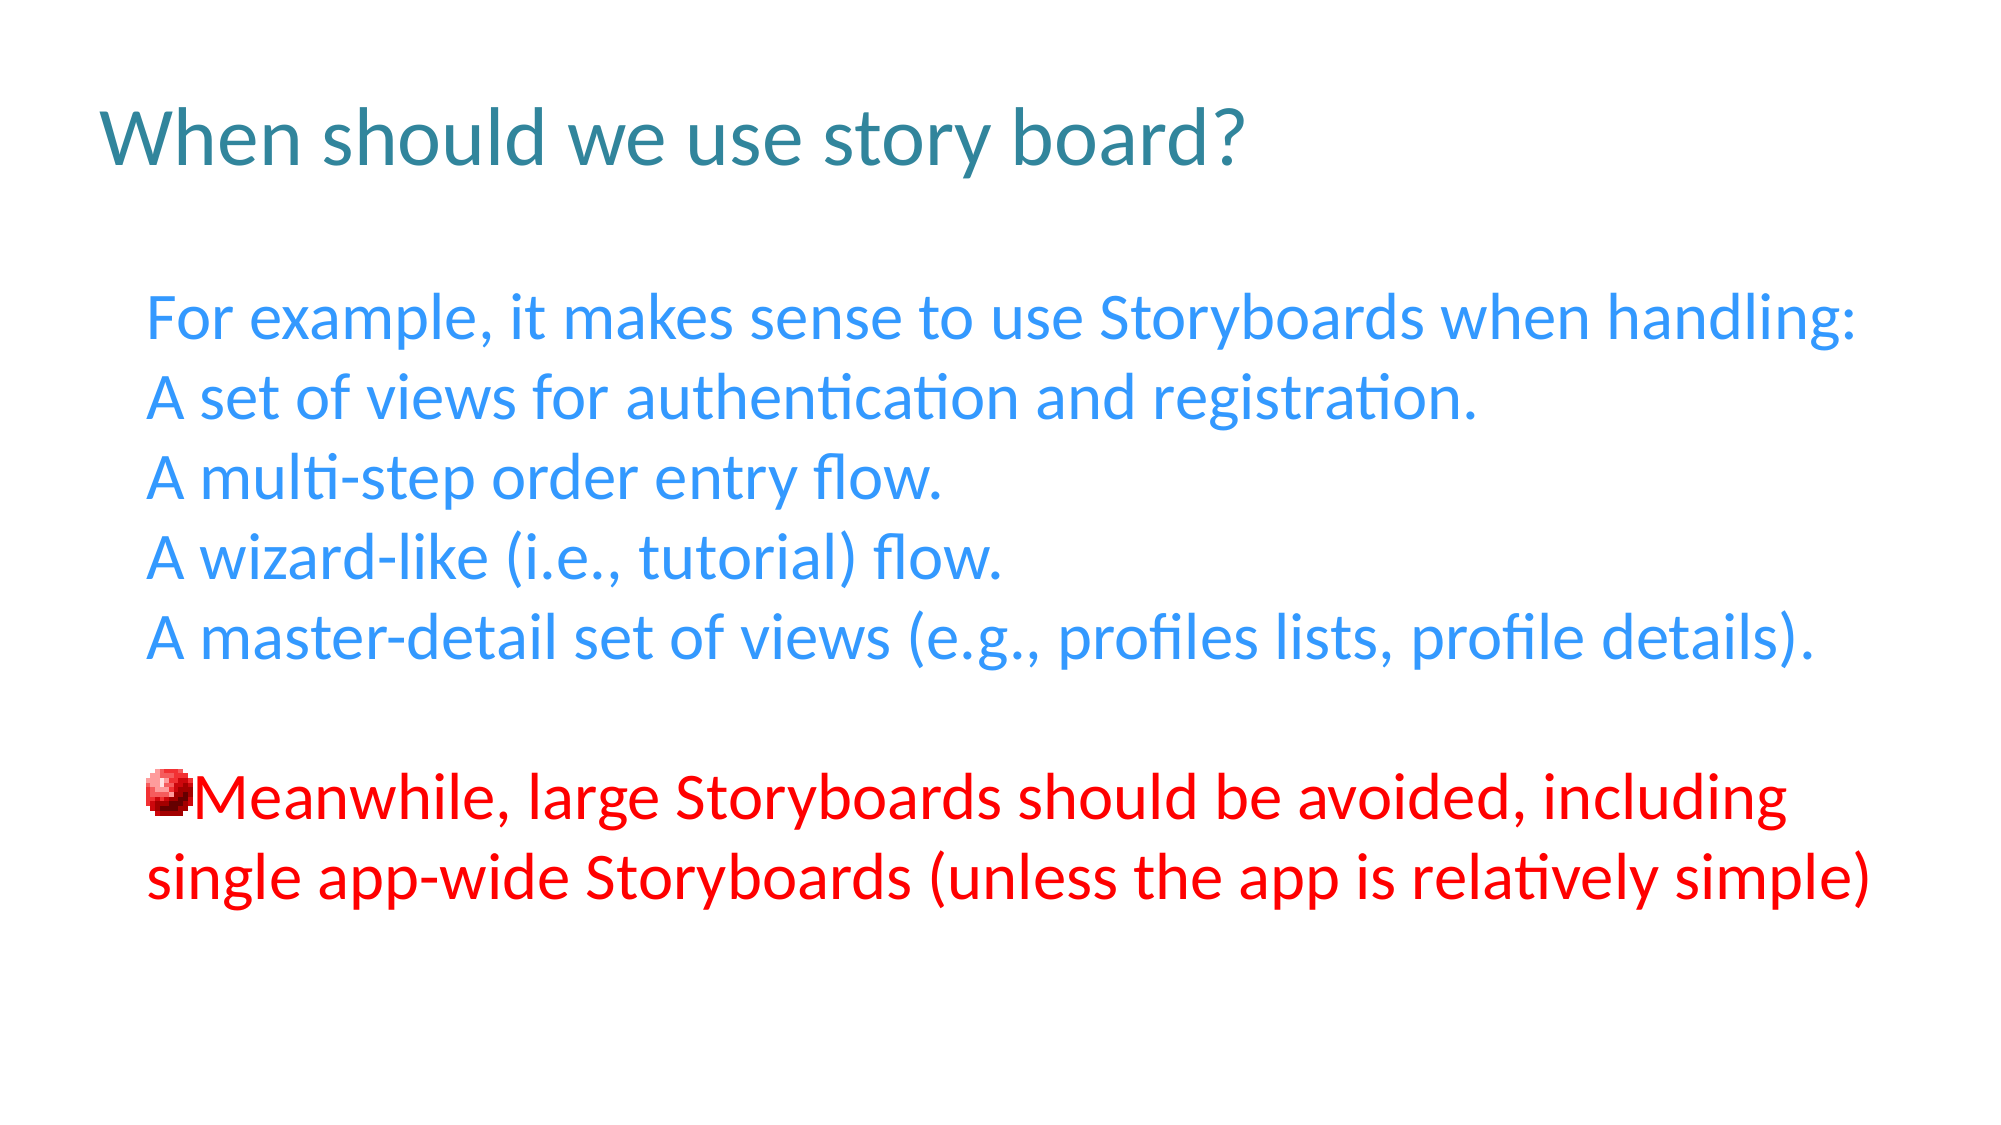

When should we use story board?
For example, it makes sense to use Storyboards when handling:
A set of views for authentication and registration.
A multi-step order entry flow.
A wizard-like (i.e., tutorial) flow.
A master-detail set of views (e.g., profiles lists, profile details).

Meanwhile, large Storyboards should be avoided, including single app-wide Storyboards (unless the app is relatively simple)